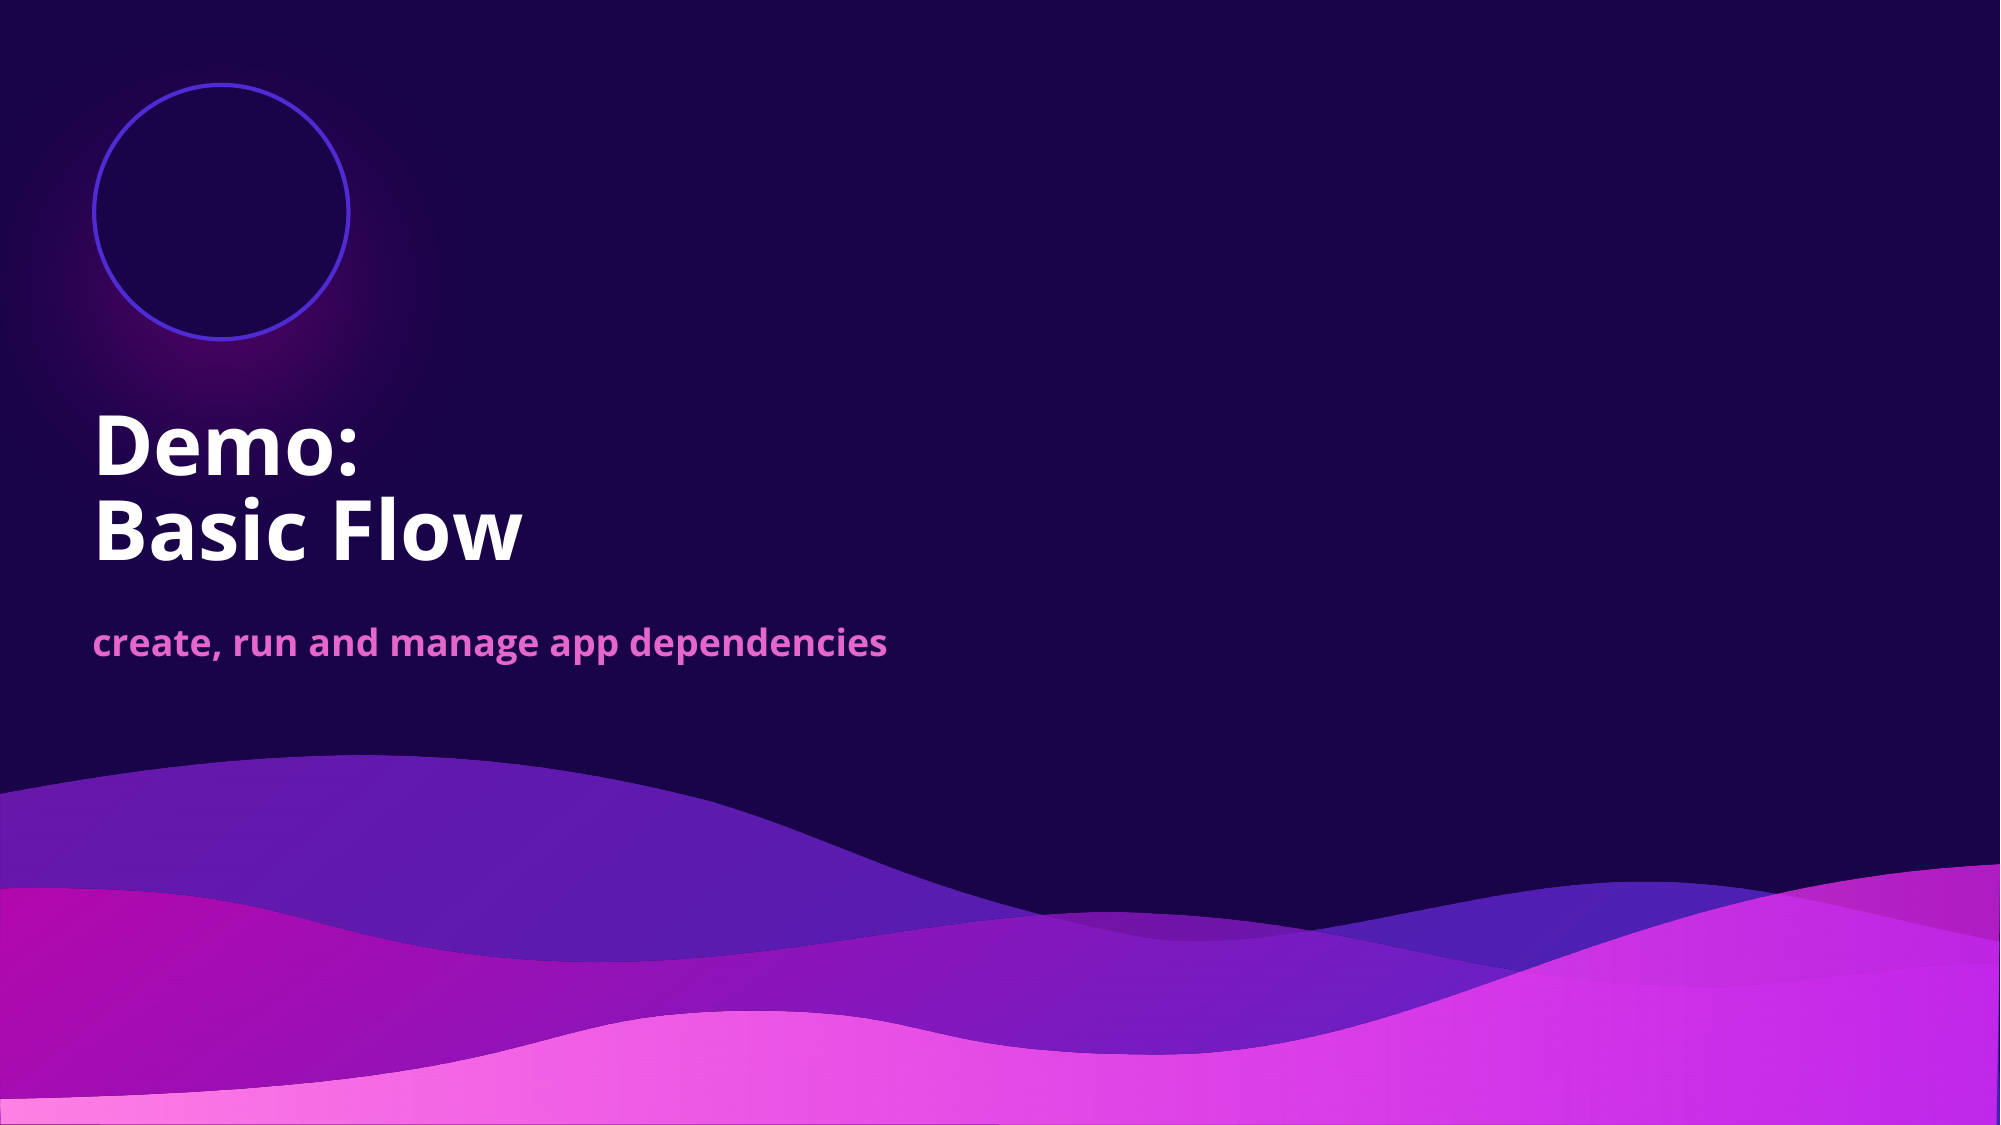

# Demo: Basic Flow
create, run and manage app dependencies